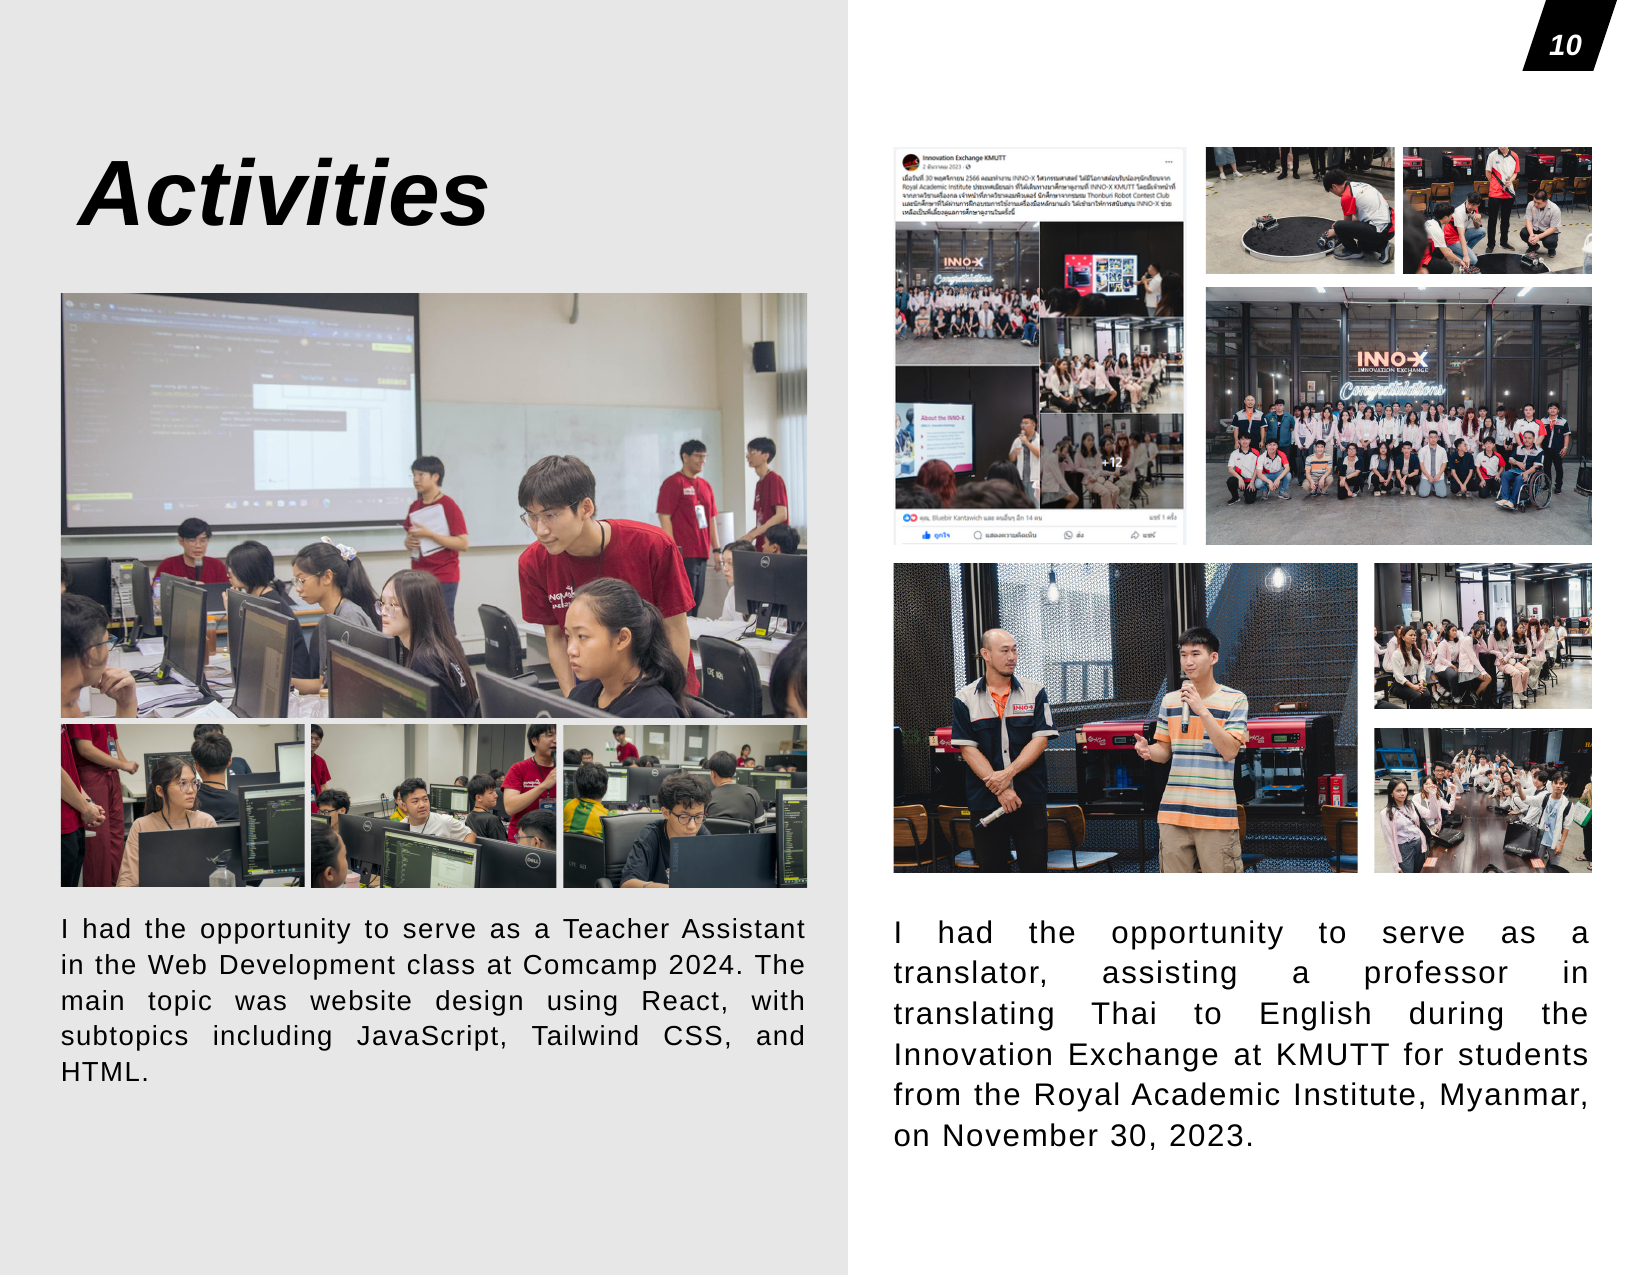

10
Activities

I had the opportunity to serve as a Teacher Assistant in the Web Development class at Comcamp 2024. The main topic was website design using React, with subtopics including JavaScript, Tailwind CSS, and HTML.
I had the opportunity to serve as a translator, assisting a professor in translating Thai to English during the Innovation Exchange at KMUTT for students from the Royal Academic Institute, Myanmar, on November 30, 2023.